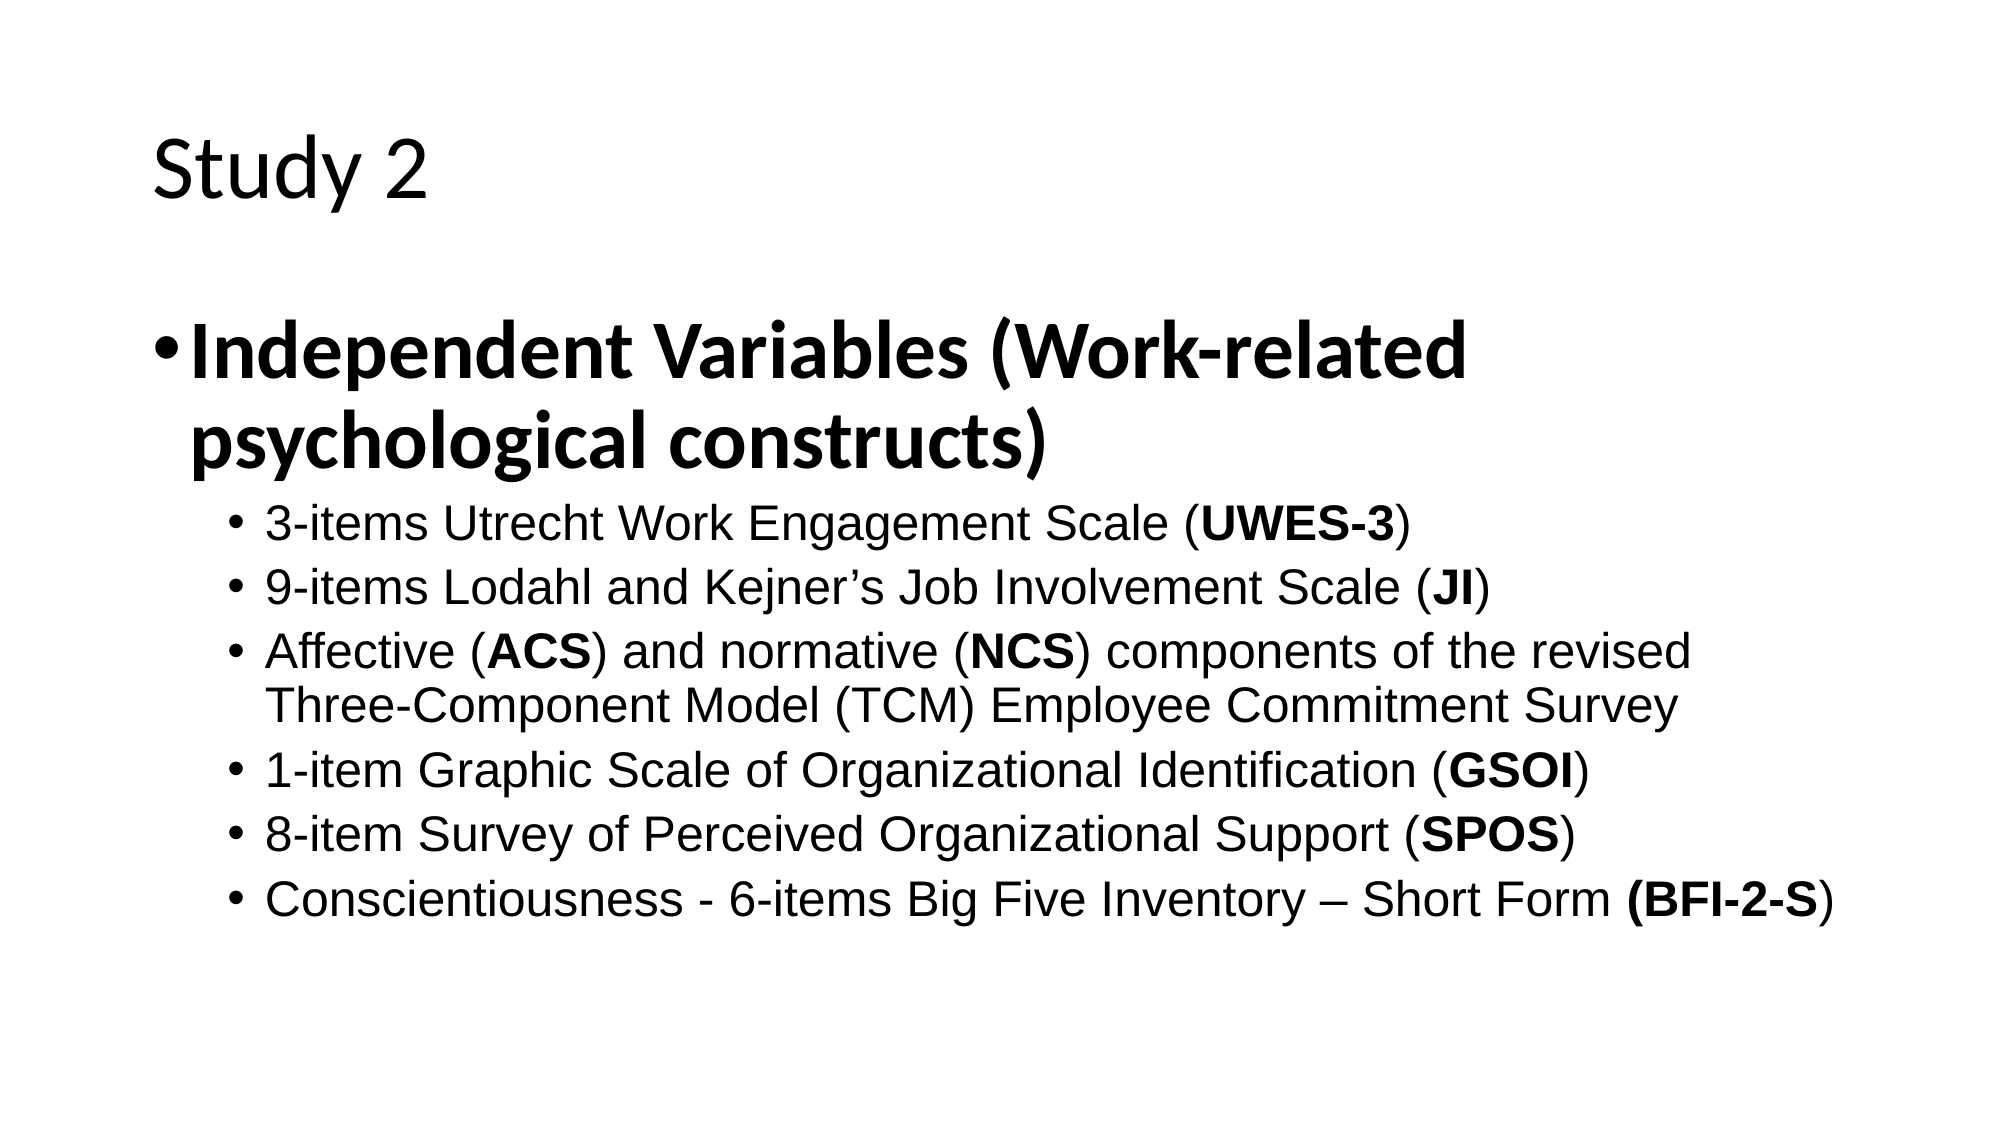

# Study 2
Independent Variables (Work-related psychological constructs)
3-items Utrecht Work Engagement Scale (UWES-3)
9-items Lodahl and Kejner’s Job Involvement Scale (JI)
Affective (ACS) and normative (NCS) components of the revised Three-Component Model (TCM) Employee Commitment Survey
1-item Graphic Scale of Organizational Identification (GSOI)
8-item Survey of Perceived Organizational Support (SPOS)
Conscientiousness - 6-items Big Five Inventory – Short Form (BFI-2-S)